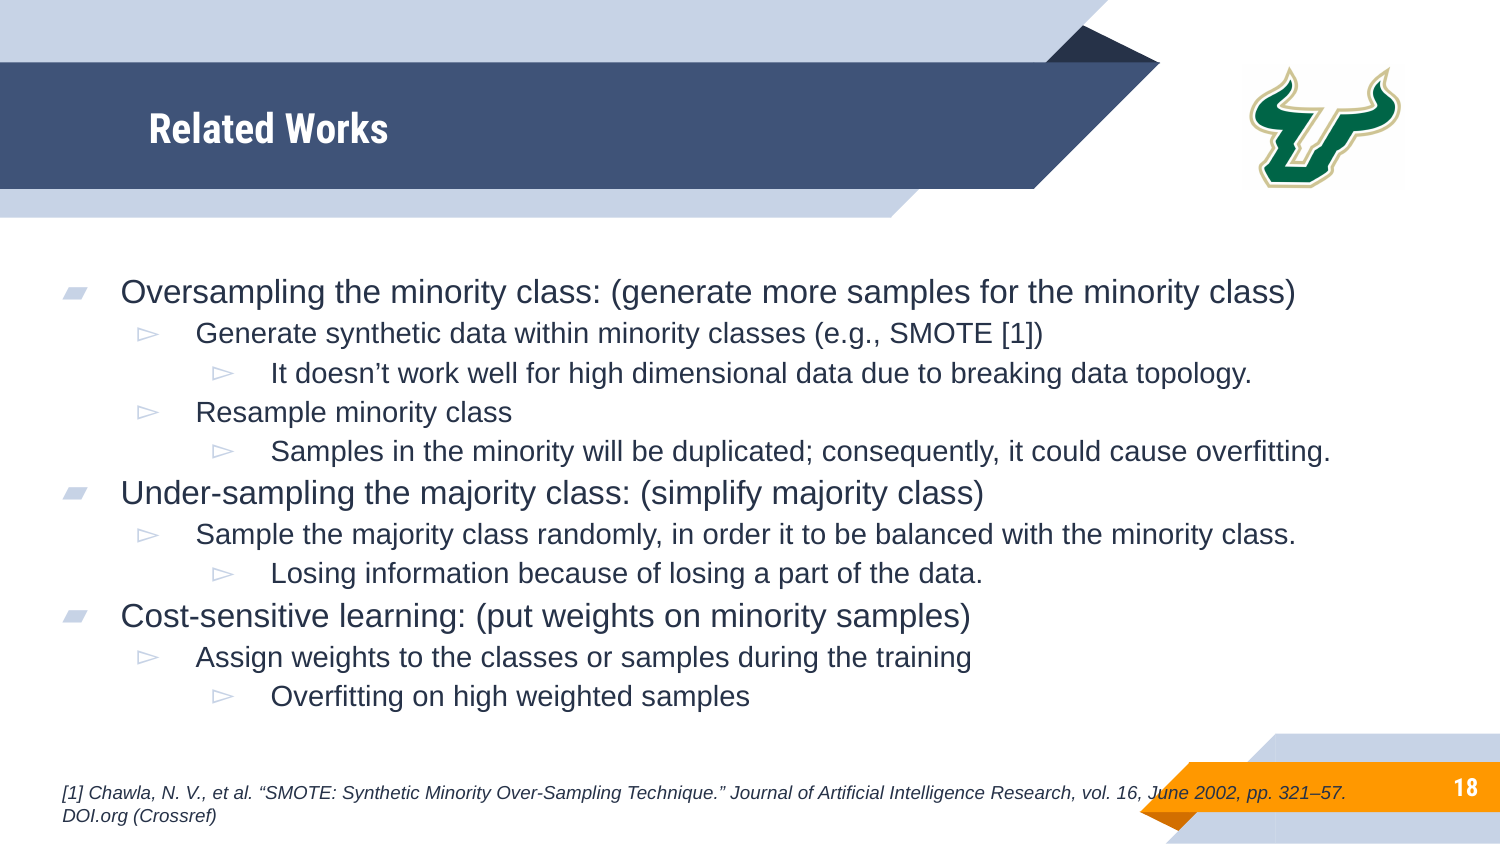

# Related Works
Oversampling the minority class: (generate more samples for the minority class)
Generate synthetic data within minority classes (e.g., SMOTE [1])
It doesn’t work well for high dimensional data due to breaking data topology.
Resample minority class
Samples in the minority will be duplicated; consequently, it could cause overfitting.
Under-sampling the majority class: (simplify majority class)
Sample the majority class randomly, in order it to be balanced with the minority class.
Losing information because of losing a part of the data.
Cost-sensitive learning: (put weights on minority samples)
Assign weights to the classes or samples during the training
Overfitting on high weighted samples

[1] Chawla, N. V., et al. “SMOTE: Synthetic Minority Over-Sampling Technique.” Journal of Artificial Intelligence Research, vol. 16, June 2002, pp. 321–57. DOI.org (Crossref)

18